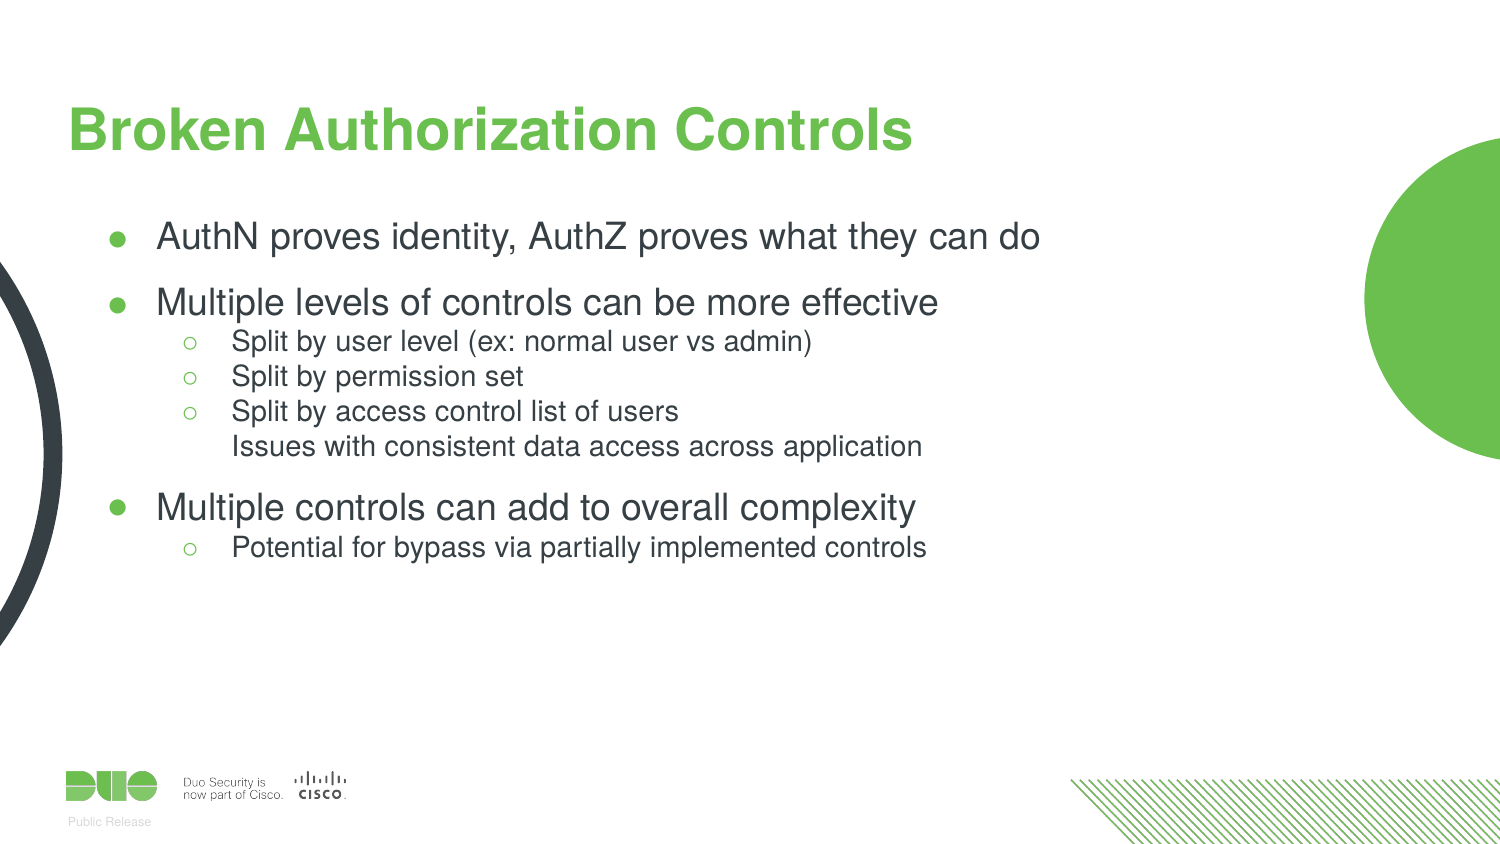

# Broken Authorization Controls
AuthN proves identity, AuthZ proves what they can do
Multiple levels of controls can be more effective
Split by user level (ex: normal user vs admin)
Split by permission set
Split by access control list of users
Issues with consistent data access across application
Multiple controls can add to overall complexity
Potential for bypass via partially implemented controls